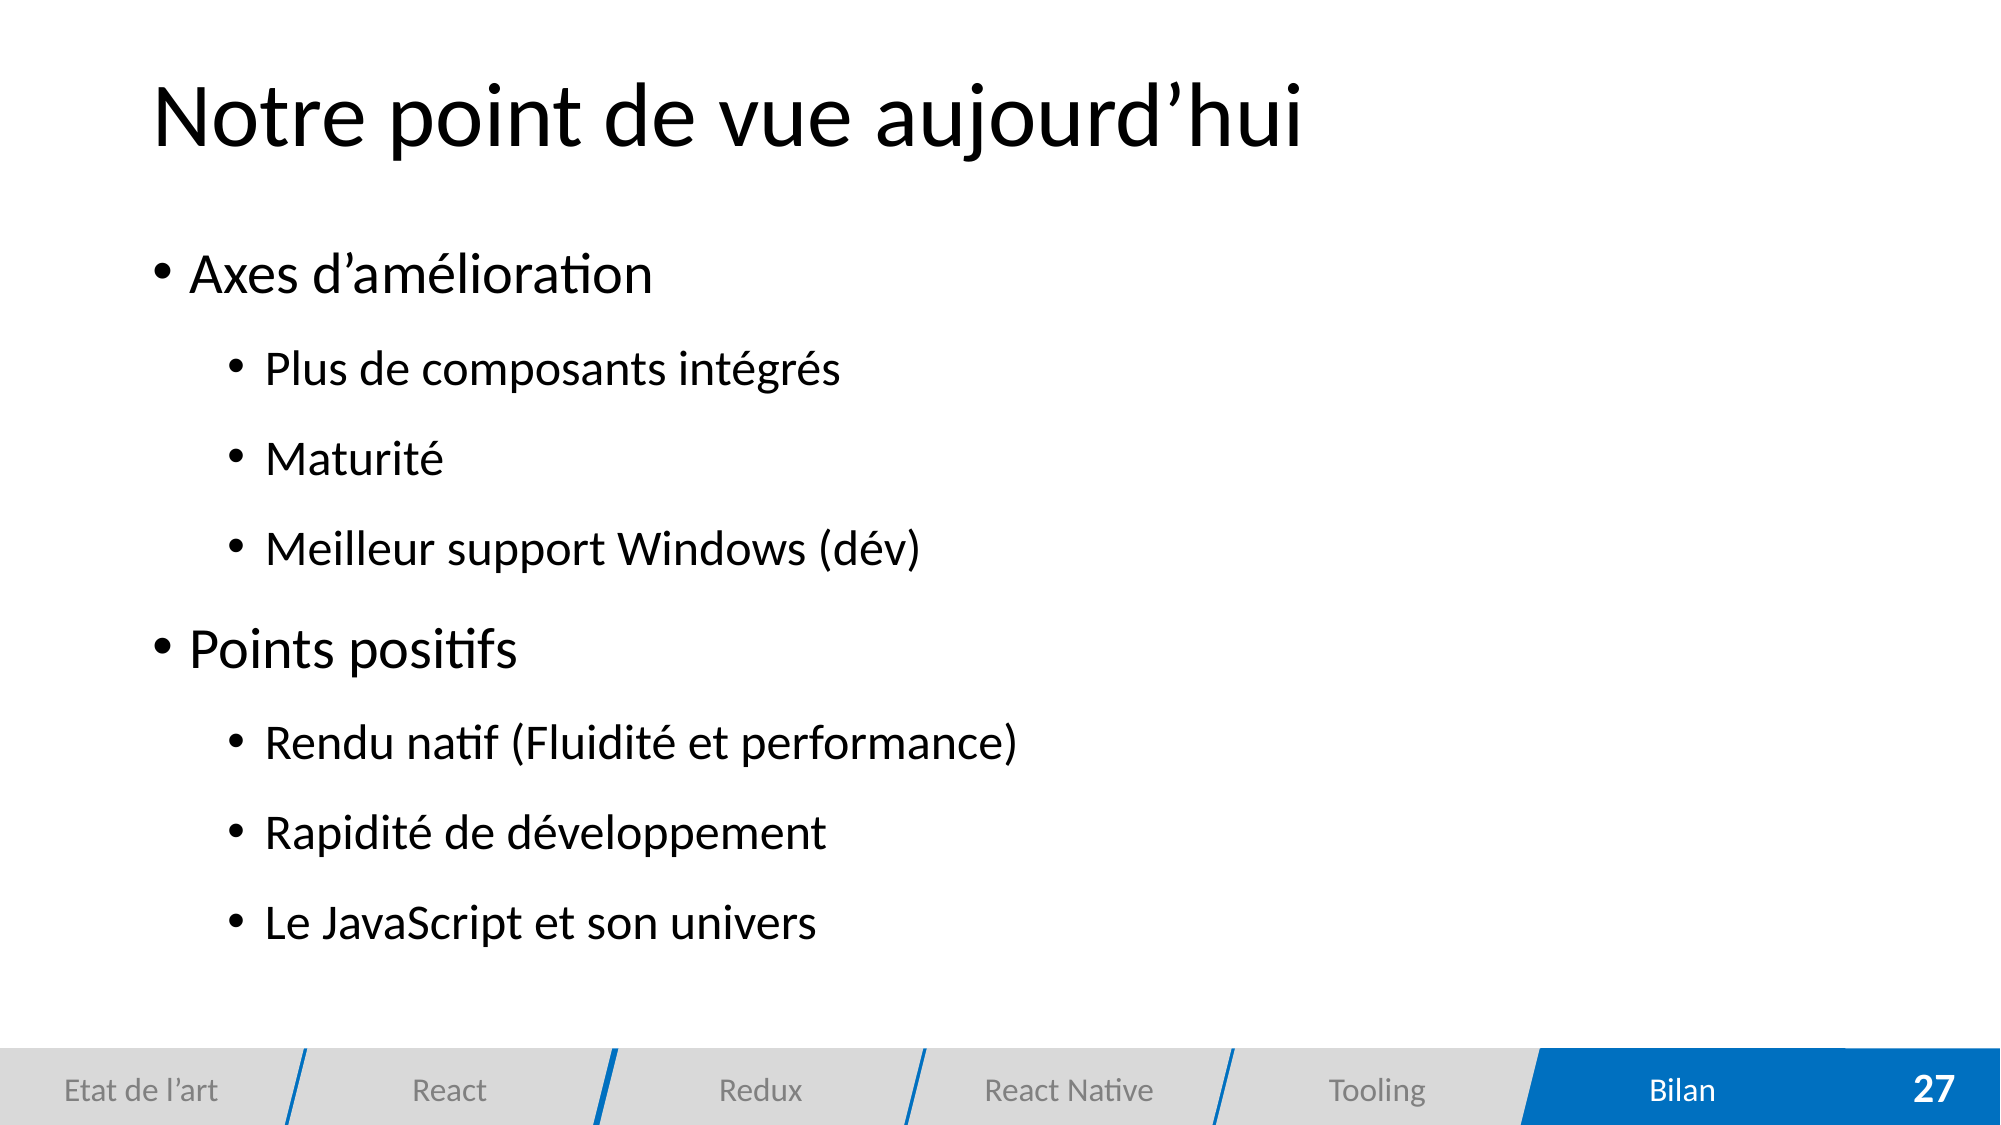

Notre point de vue aujourd’hui
Axes d’amélioration
Plus de composants intégrés
Maturité
Meilleur support Windows (dév)
Points positifs
Rendu natif (Fluidité et performance)
Rapidité de développement
Le JavaScript et son univers
30

Etat de l’art
React
Redux
React Native
Tooling
Bilan
27